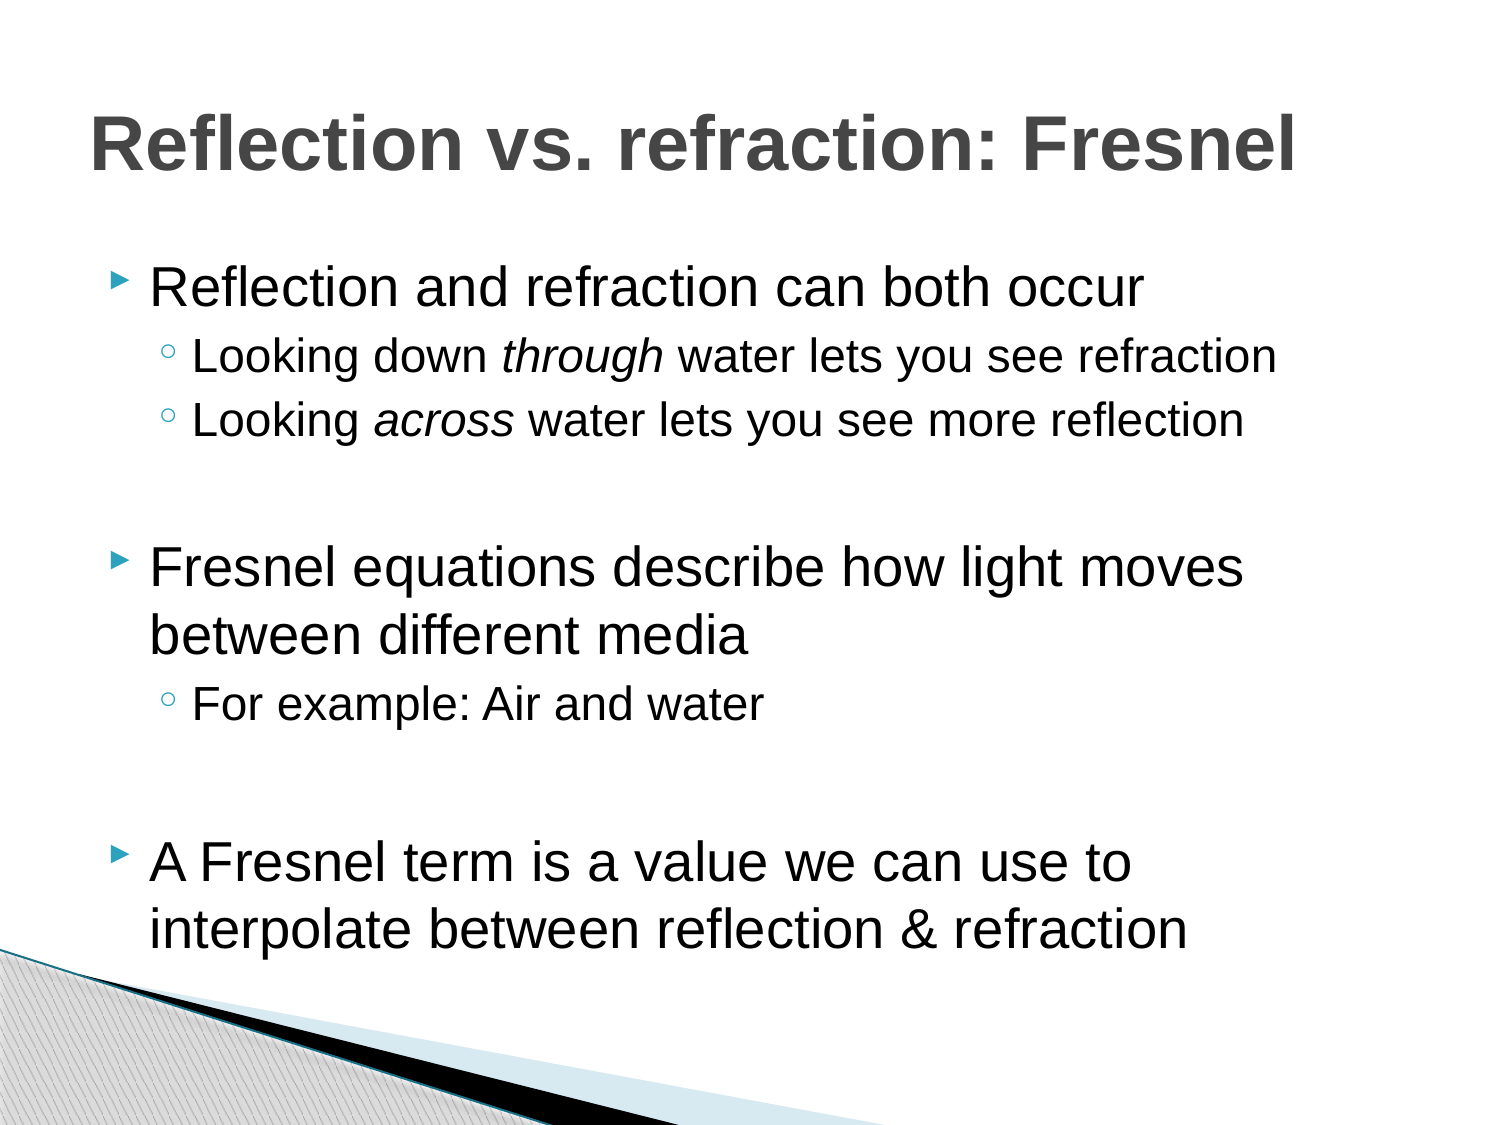

# Reflection vs. refraction: Fresnel
Reflection and refraction can both occur
Looking down through water lets you see refraction
Looking across water lets you see more reflection

Fresnel equations describe how light moves between different media
For example: Air and water

A Fresnel term is a value we can use to interpolate between reflection & refraction